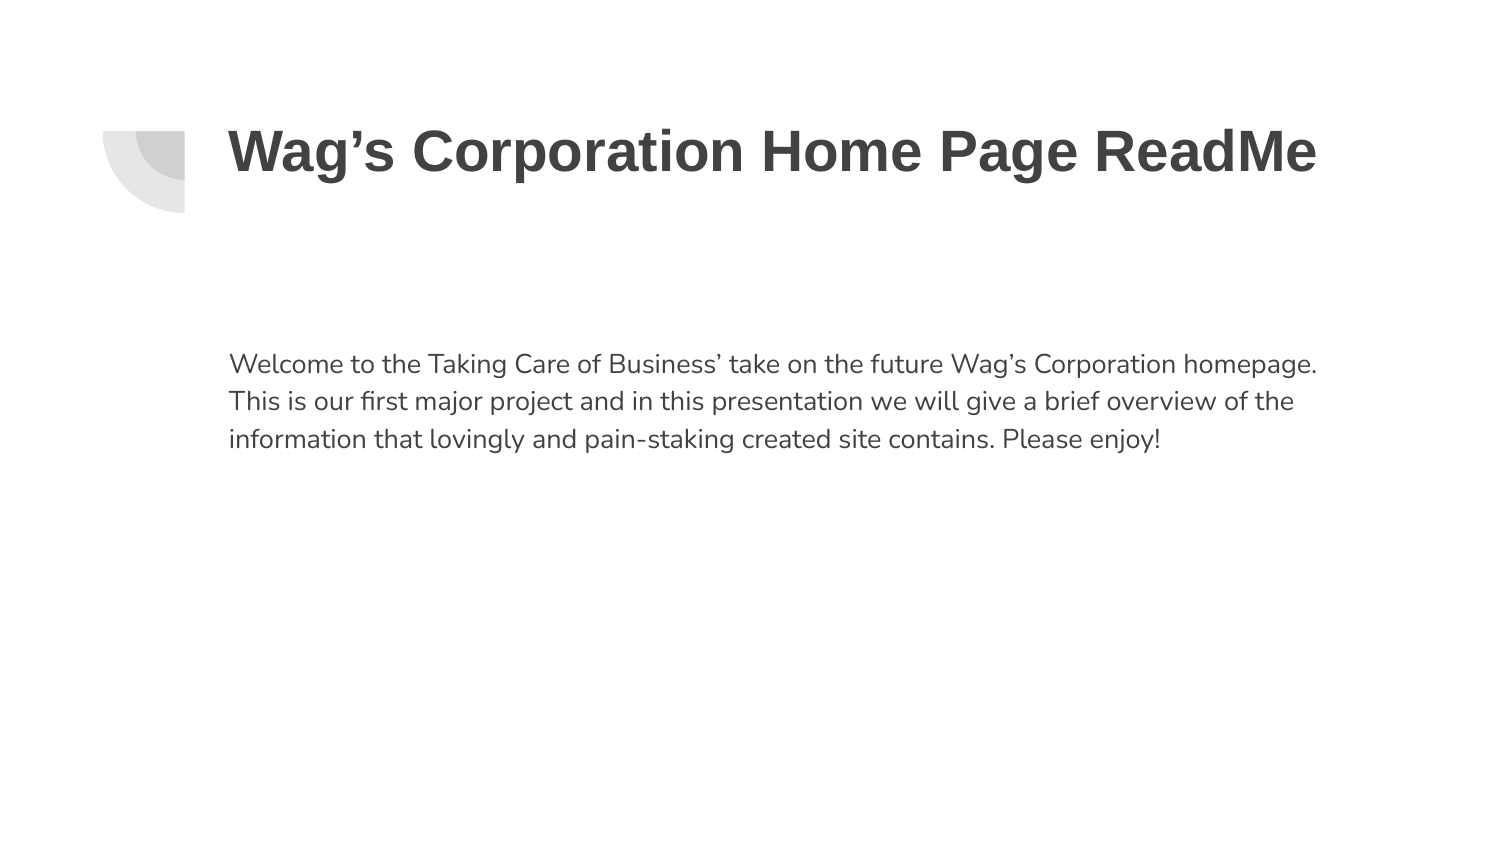

# Wag’s Corporation Home Page ReadMe
Welcome to the Taking Care of Business’ take on the future Wag’s Corporation homepage. This is our first major project and in this presentation we will give a brief overview of the information that lovingly and pain-staking created site contains. Please enjoy!